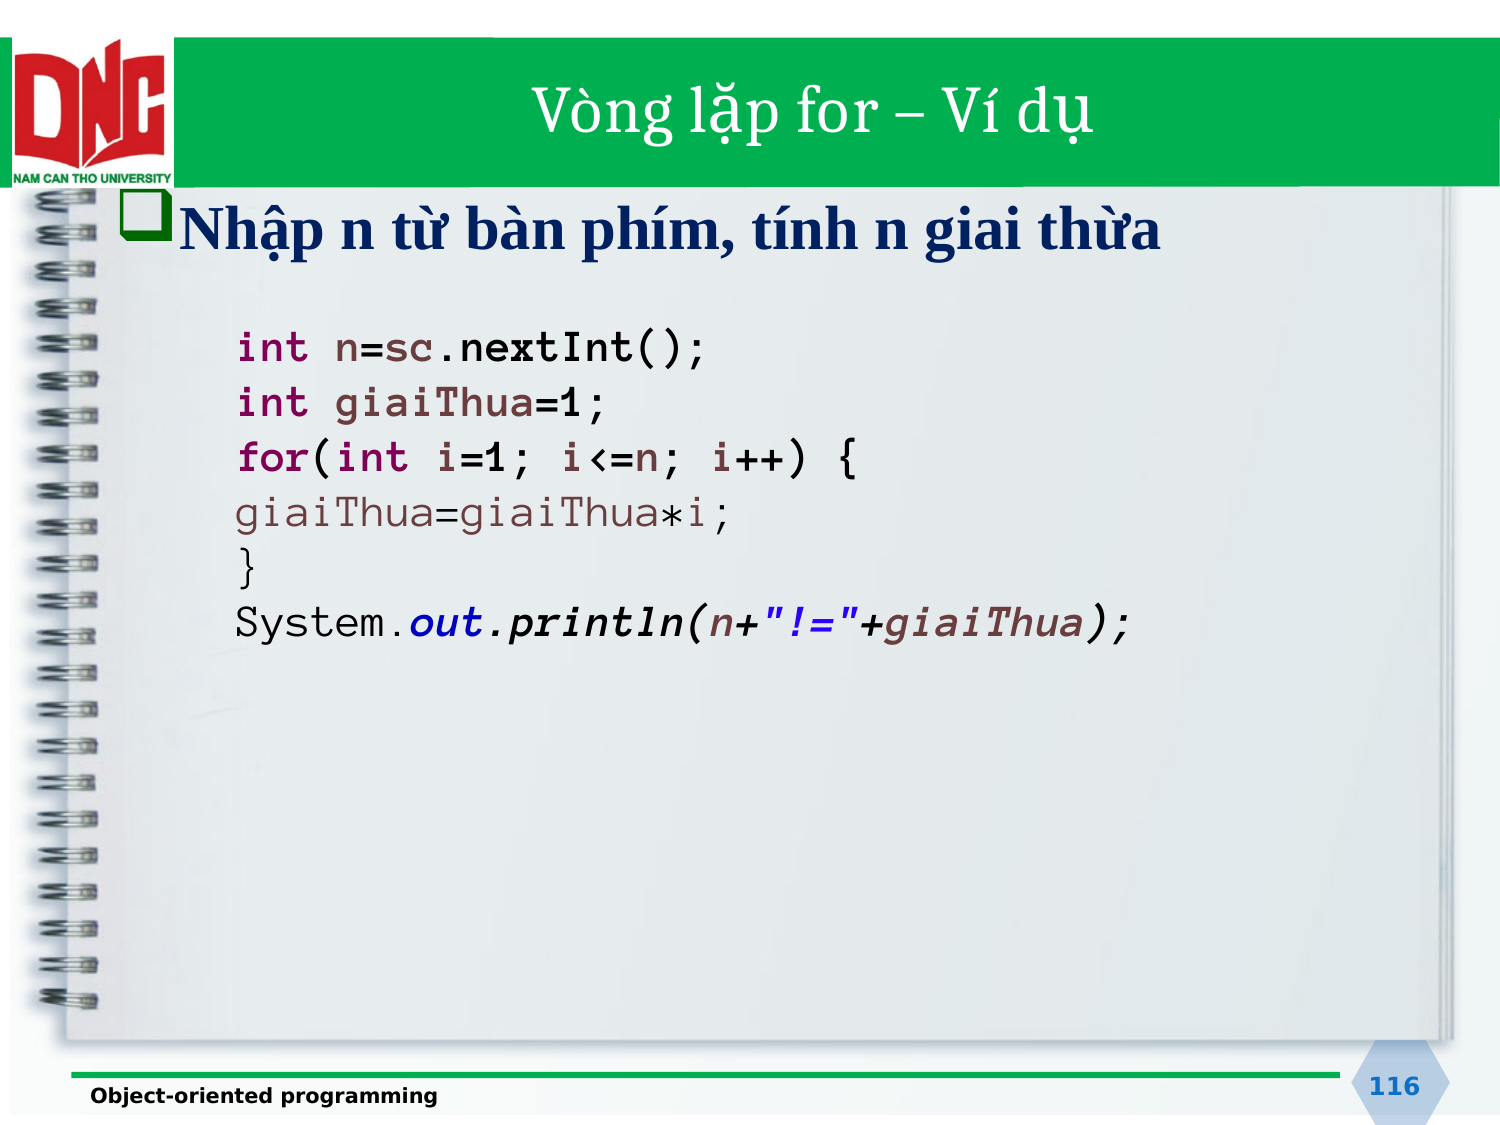

# Vòng lặp for – Ví dụ
Nhập n từ bàn phím, tính n giai thừa
int n=sc.nextInt();
int giaiThua=1;
for(int i=1; i<=n; i++) {
giaiThua=giaiThua*i;
}
System.out.println(n+"!="+giaiThua);
116
Object-oriented programming